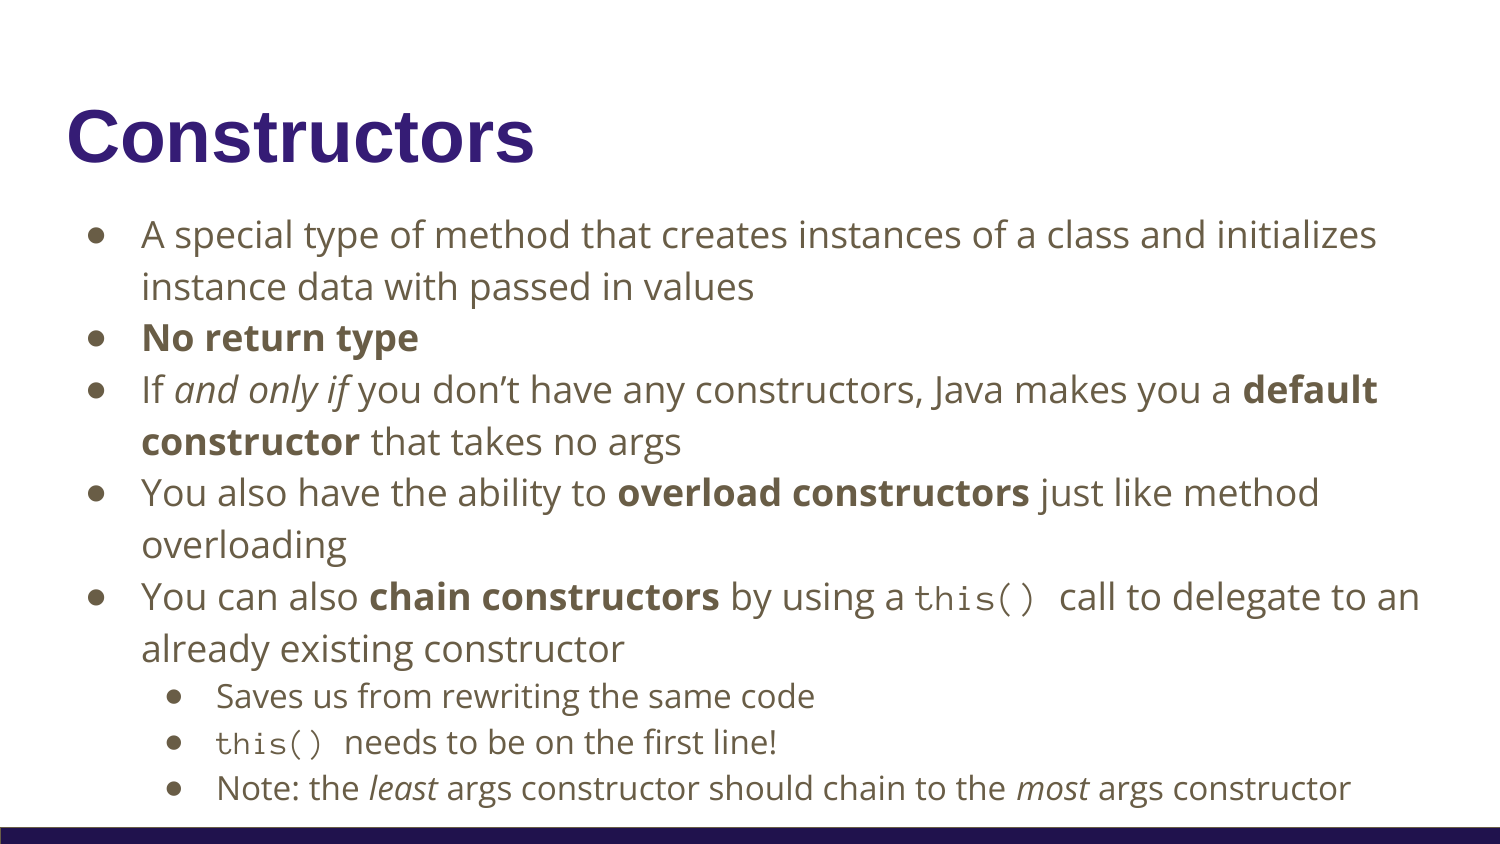

# Constructors
A special type of method that creates instances of a class and initializes  instance data with passed in values
No return type
If and only if you don’t have any constructors, Java makes you a default constructor that takes no args
You also have the ability to overload constructors just like method overloading
You can also chain constructors by using a this() call to delegate to an already existing constructor
Saves us from rewriting the same code
this() needs to be on the first line!
Note: the least args constructor should chain to the most args constructor